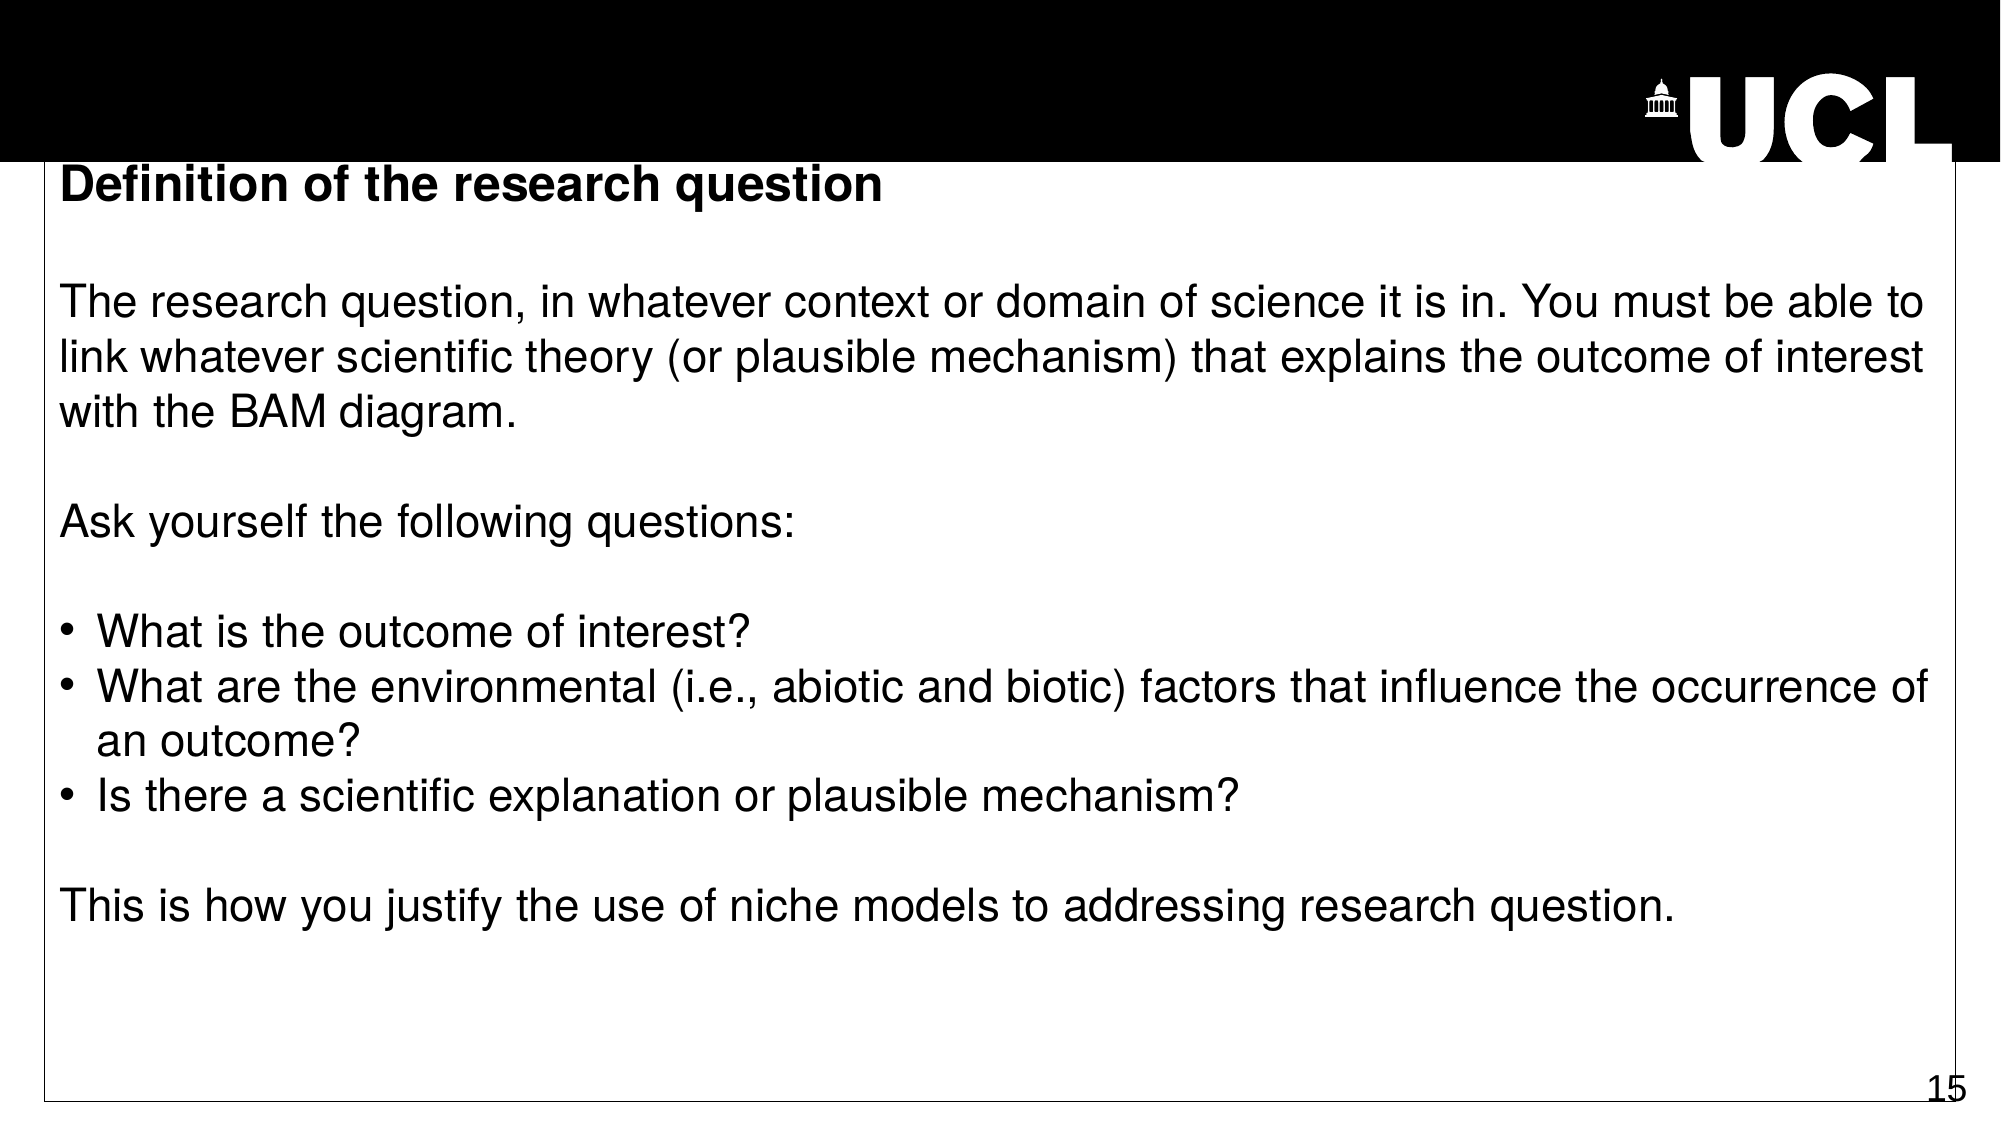

Modelling process [2]

Definition of the research question

The research question, in whatever context or domain of science it is in. You must be able to link whatever scientific theory (or plausible mechanism) that explains the outcome of interest with the BAM diagram.

Ask yourself the following questions:

What is the outcome of interest?
What are the environmental (i.e., abiotic and biotic) factors that influence the occurrence of an outcome?
Is there a scientific explanation or plausible mechanism?

This is how you justify the use of niche models to addressing research question.
15